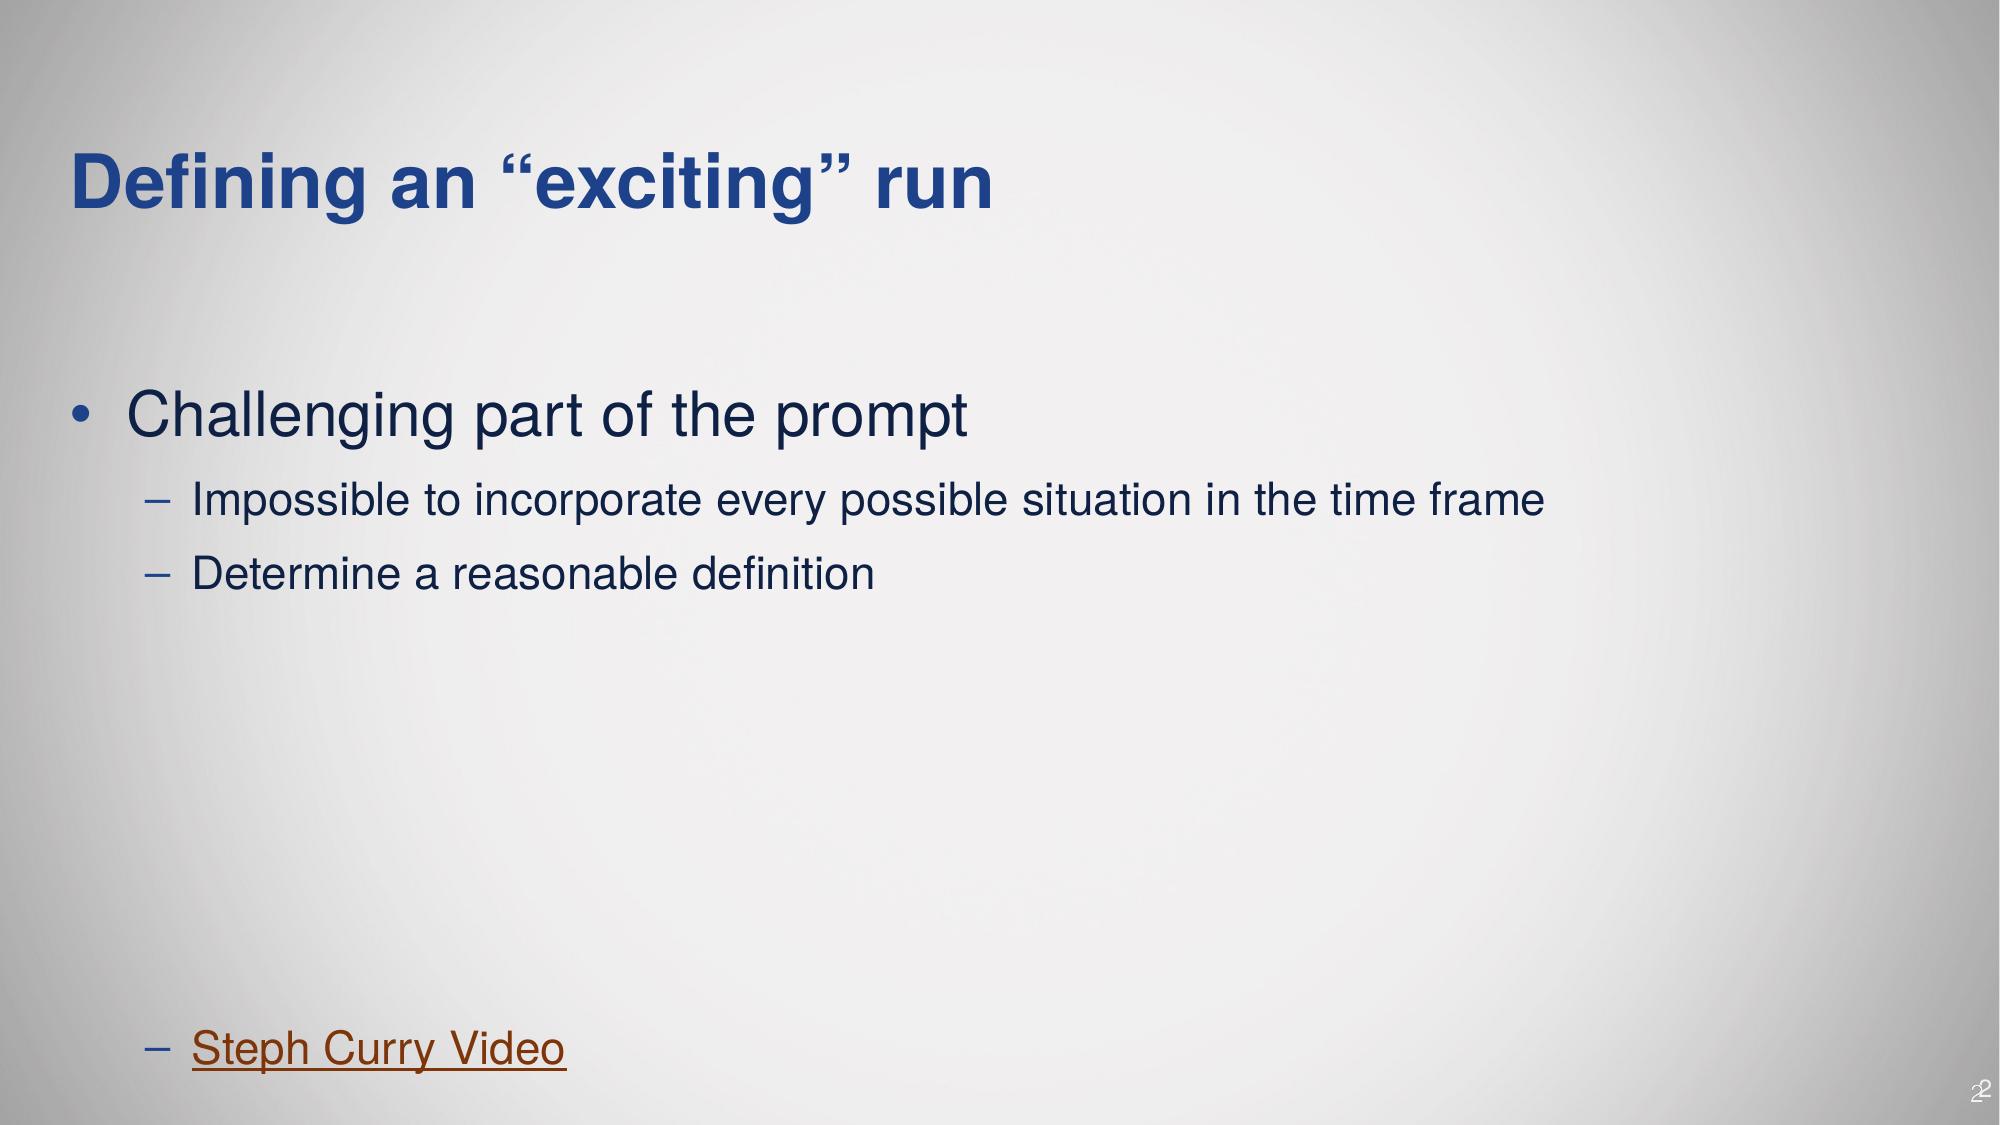

# Defining an “exciting” run

Challenging part of the prompt
Impossible to incorporate every possible situation in the time frame
Determine a reasonable definition

Steph Curry Video
2
2
2